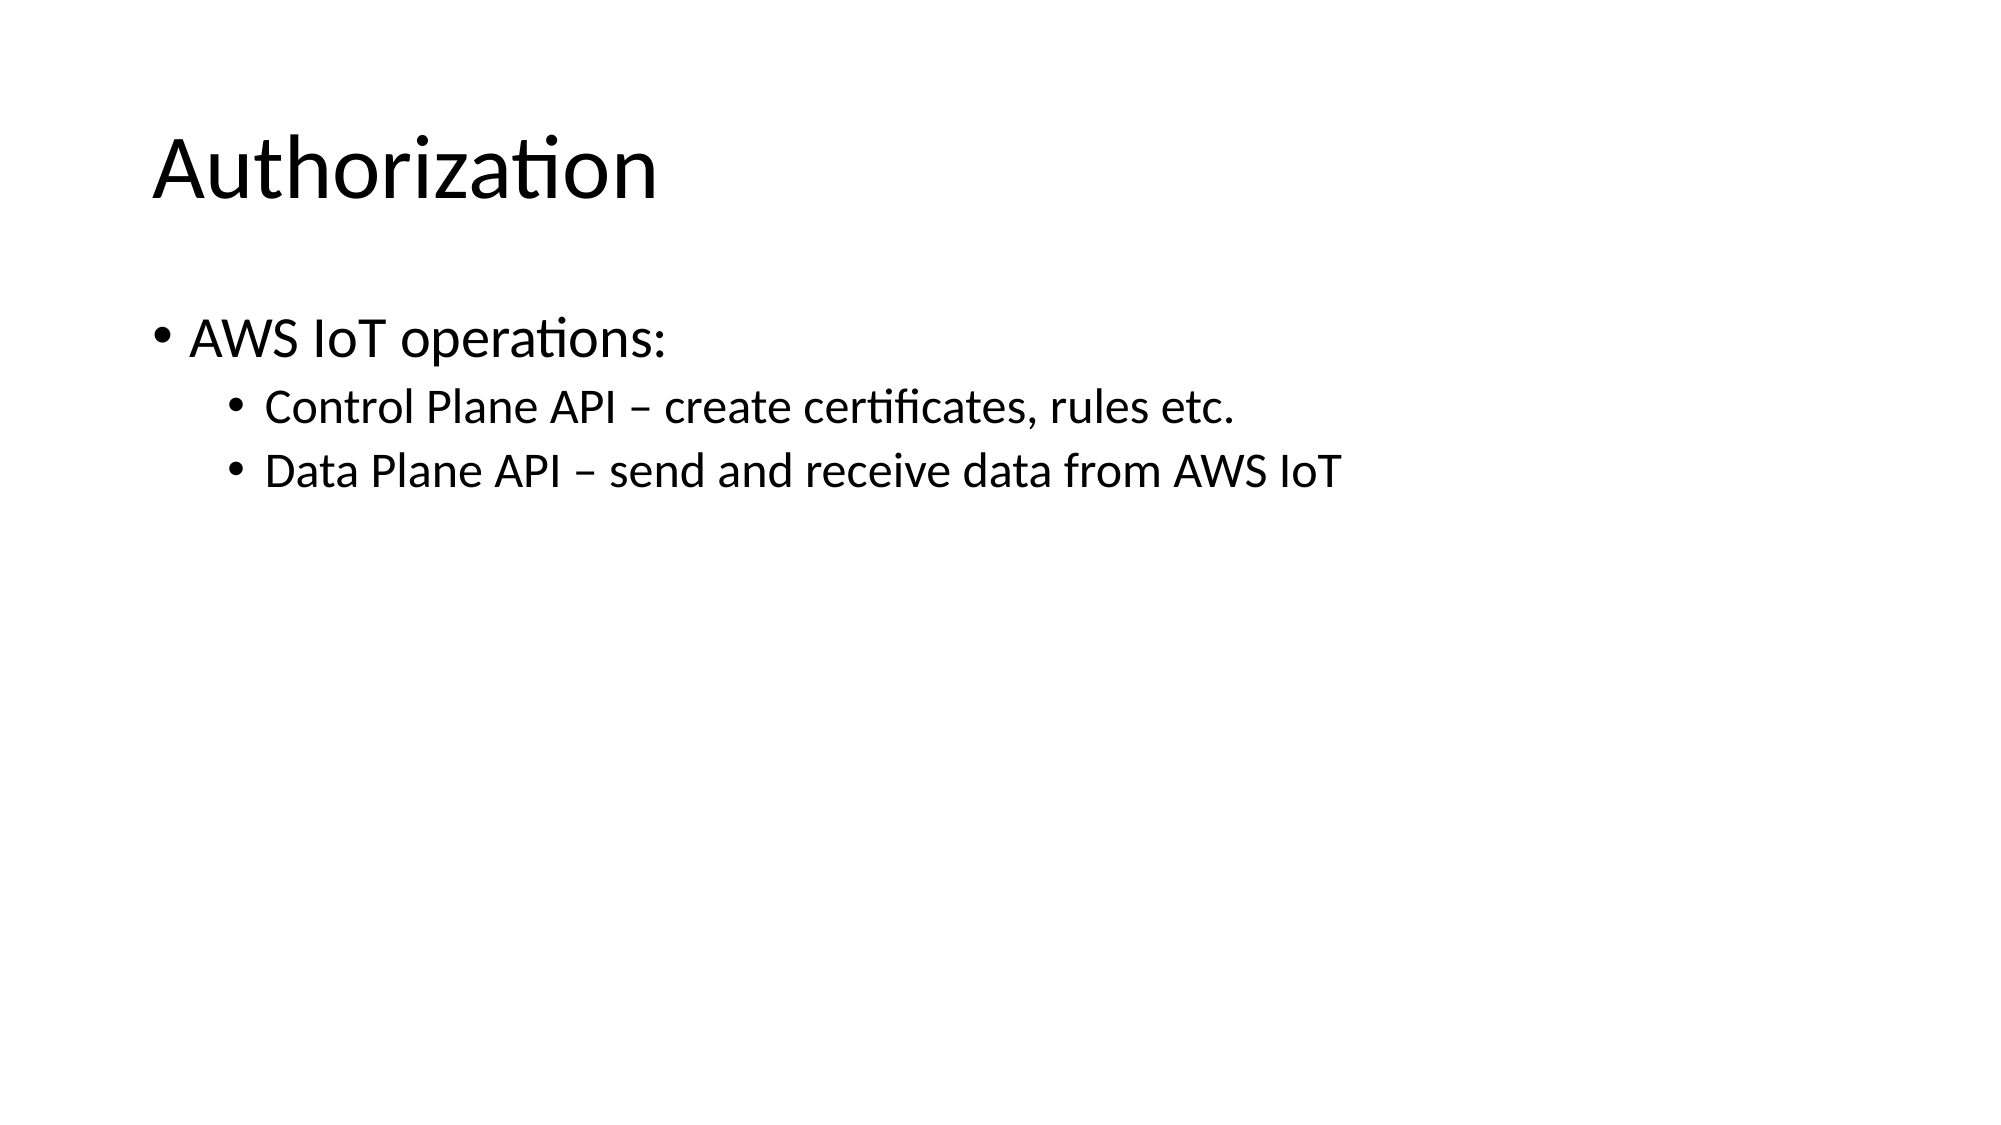

# Authorization
AWS IoT operations:
Control Plane API – create certificates, rules etc.
Data Plane API – send and receive data from AWS IoT